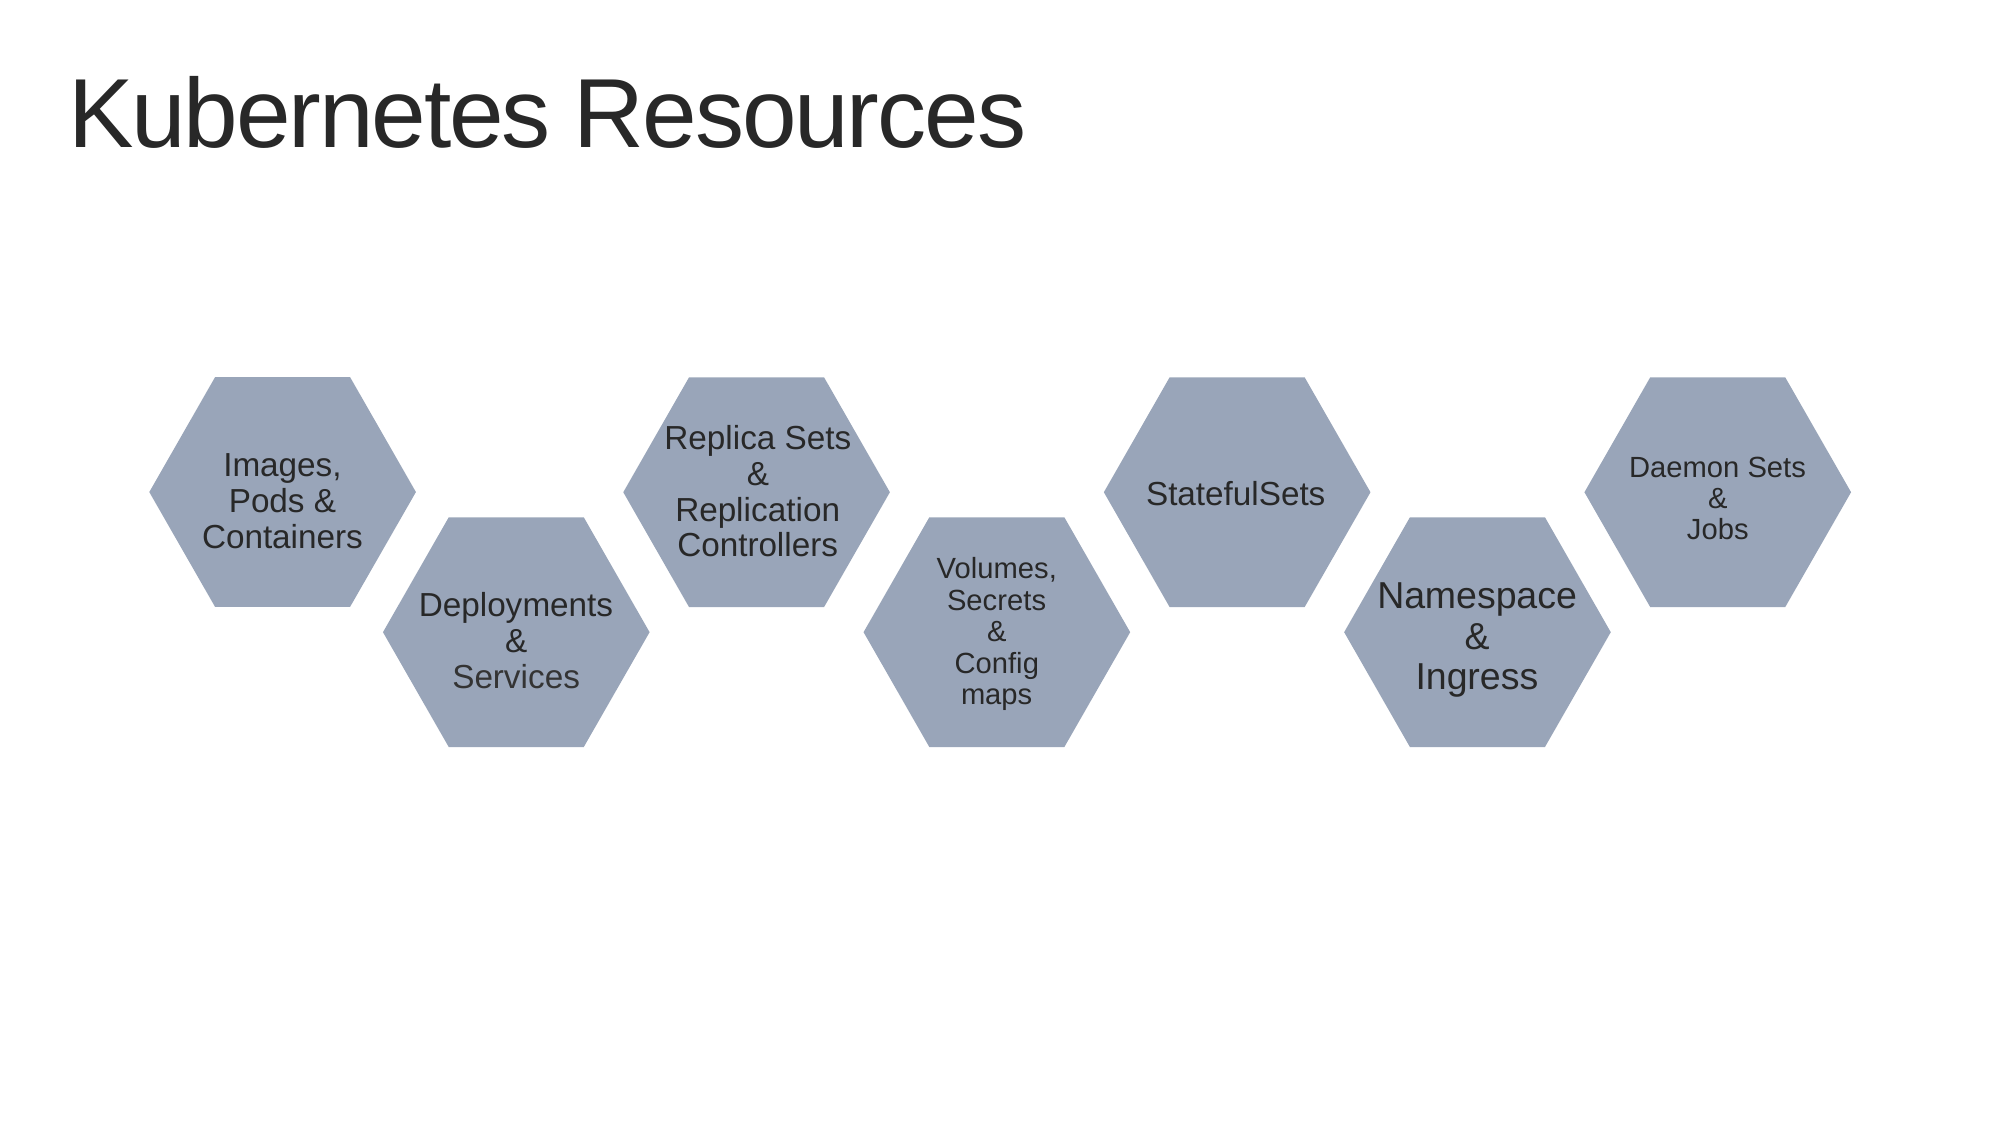

# Kubernetes Resources

Images, Pods & Containers

Replica Sets
&
Replication Controllers

StatefulSets

Daemon Sets
&
Jobs

Deployments
&
Services

Volumes,
Secrets
&
Config maps

Namespace
&
Ingress